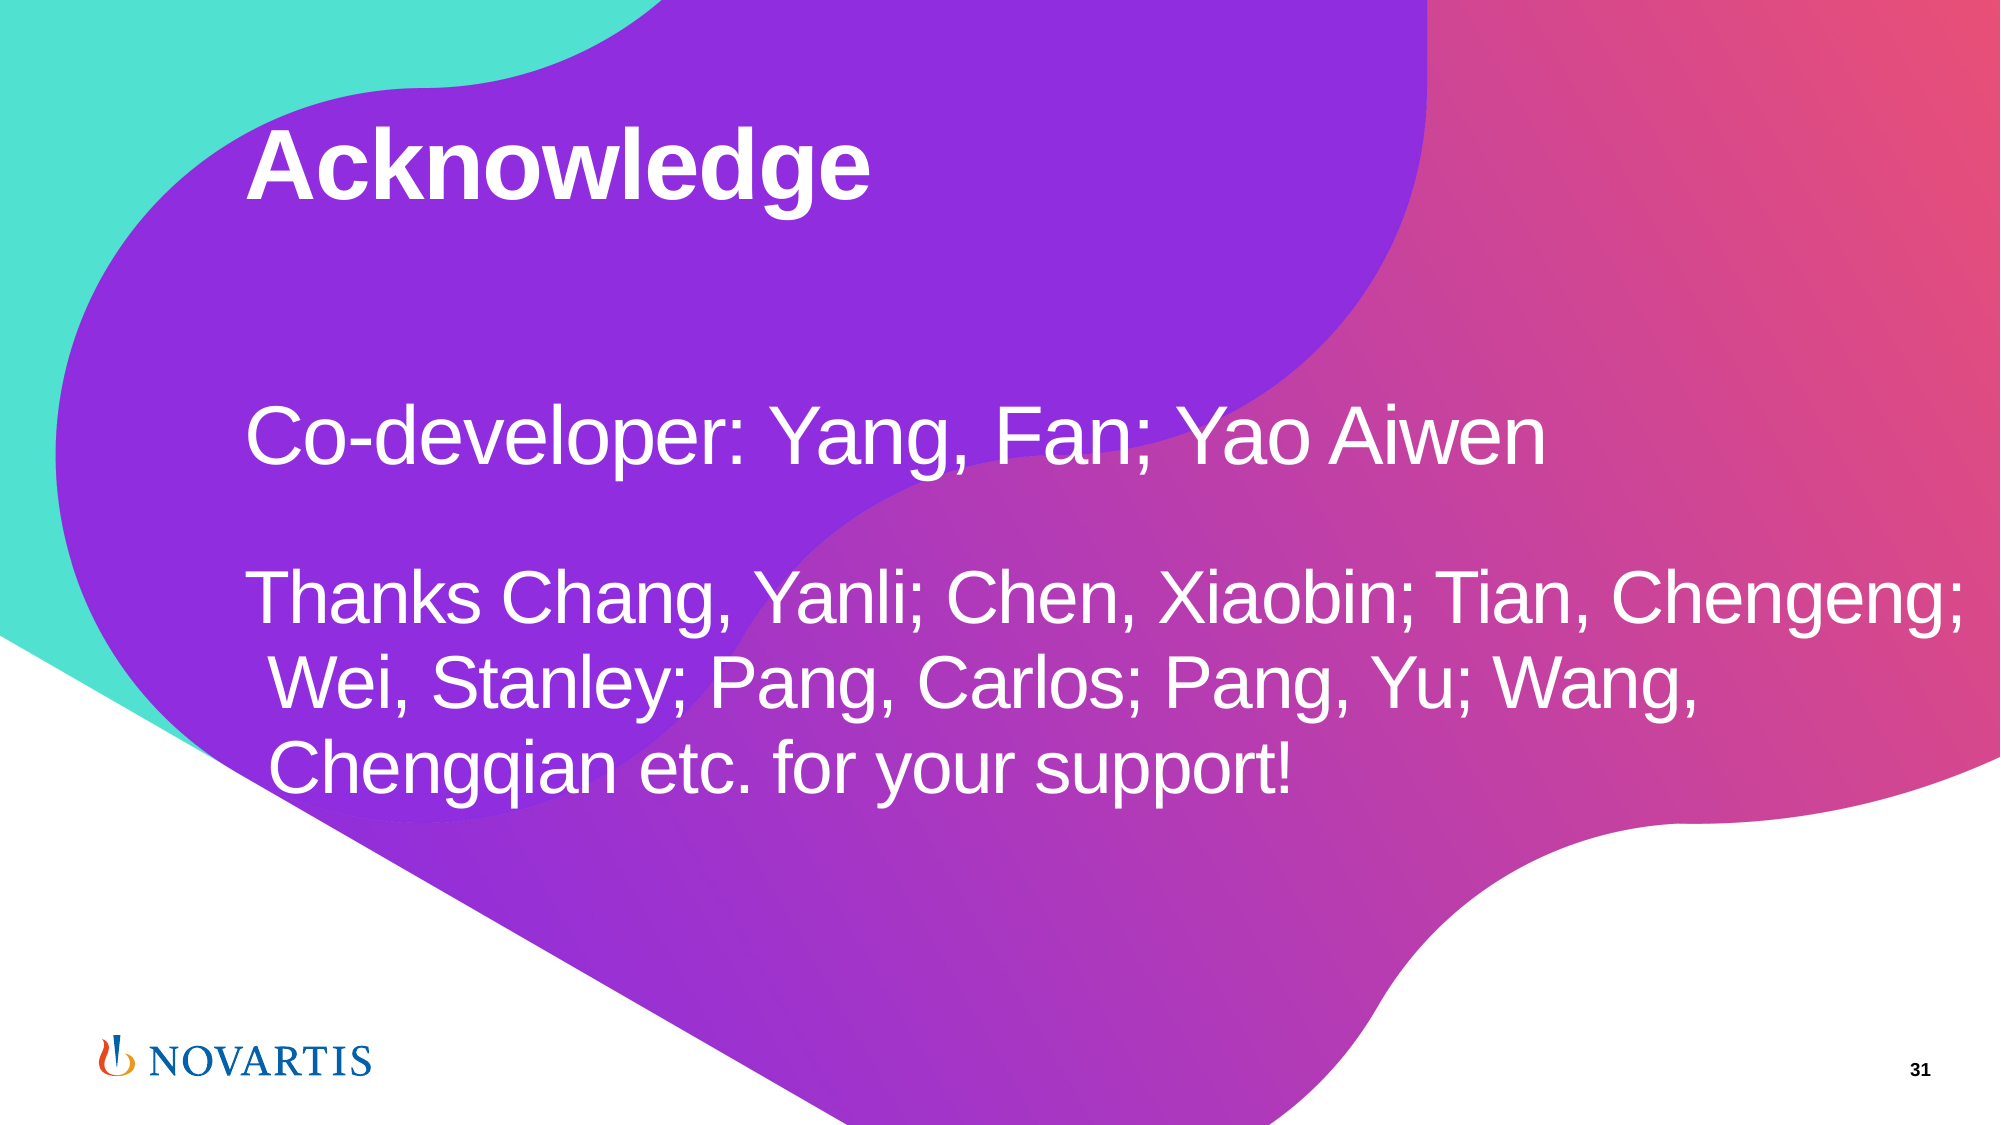

Acknowledge

Co-developer: Yang, Fan; Yao Aiwen
Thanks Chang, Yanli; Chen, Xiaobin; Tian, Chengeng; Wei, Stanley; Pang, Carlos; Pang, Yu; Wang, Chengqian etc. for your support!
31